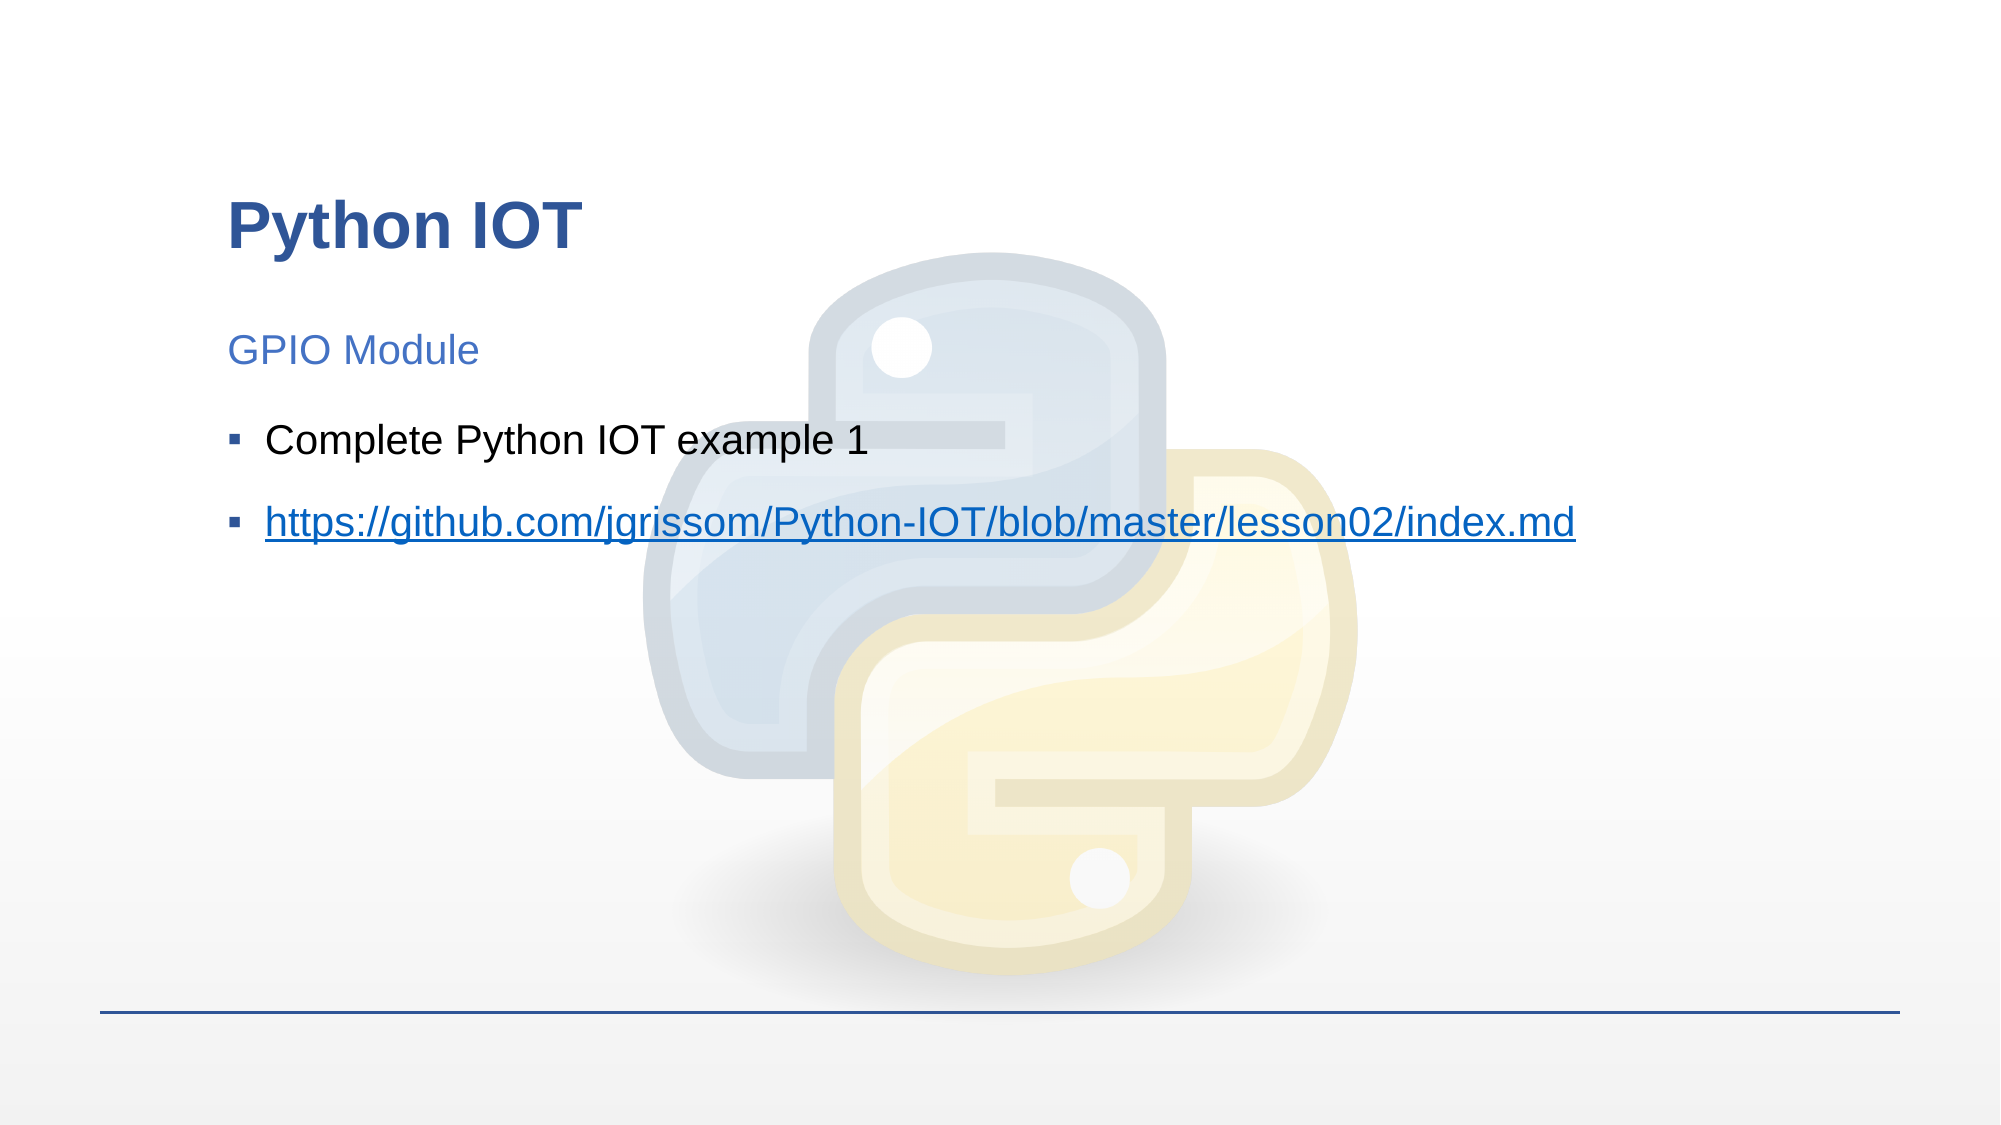

# Python IOT
GPIO Module
Complete Python IOT example 1
https://github.com/jgrissom/Python-IOT/blob/master/lesson02/index.md